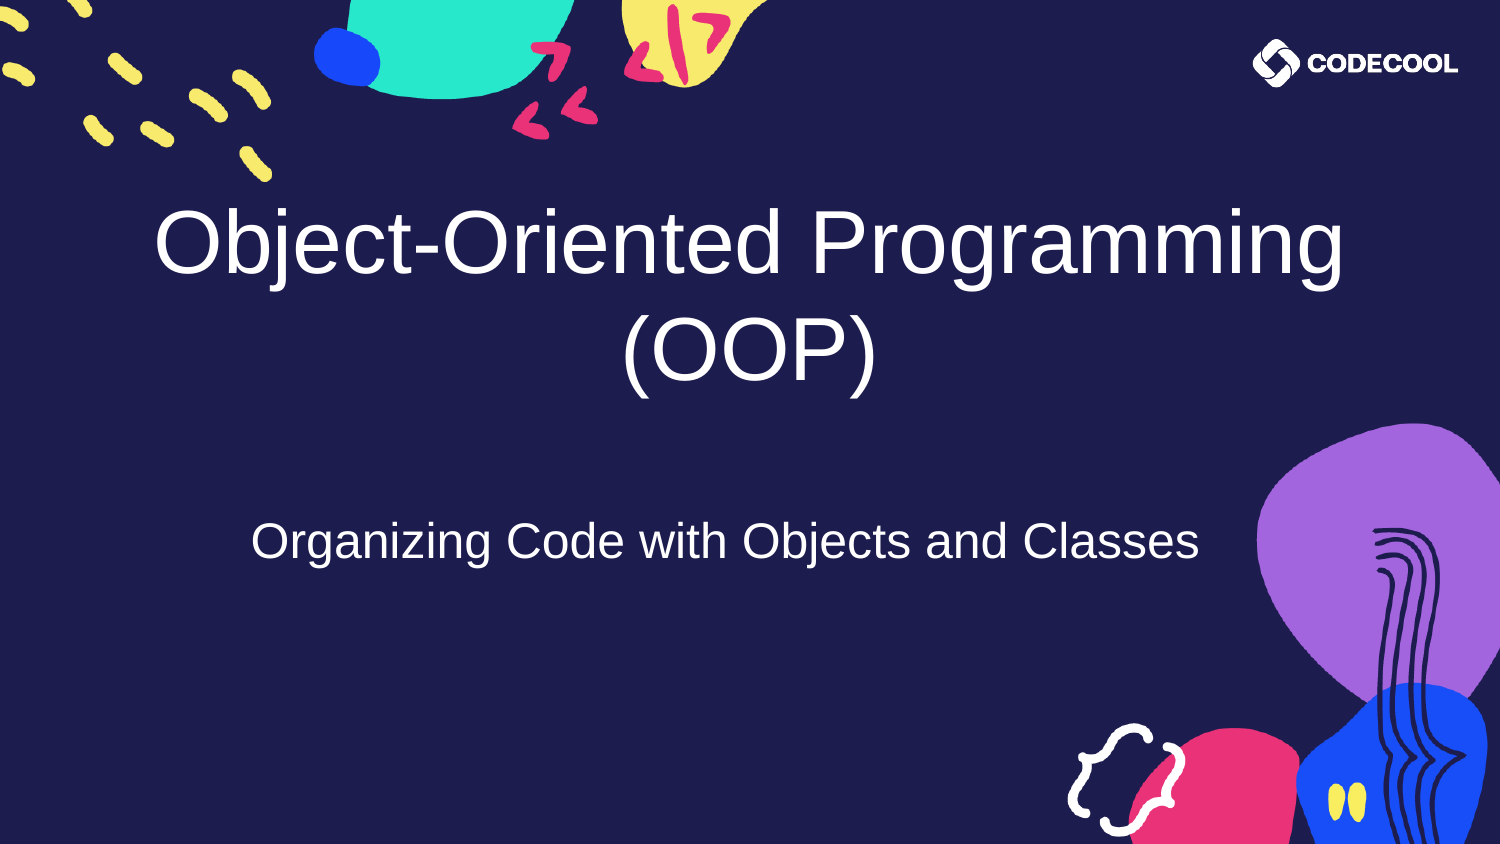

# Object-Oriented Programming (OOP)
Organizing Code with Objects and Classes